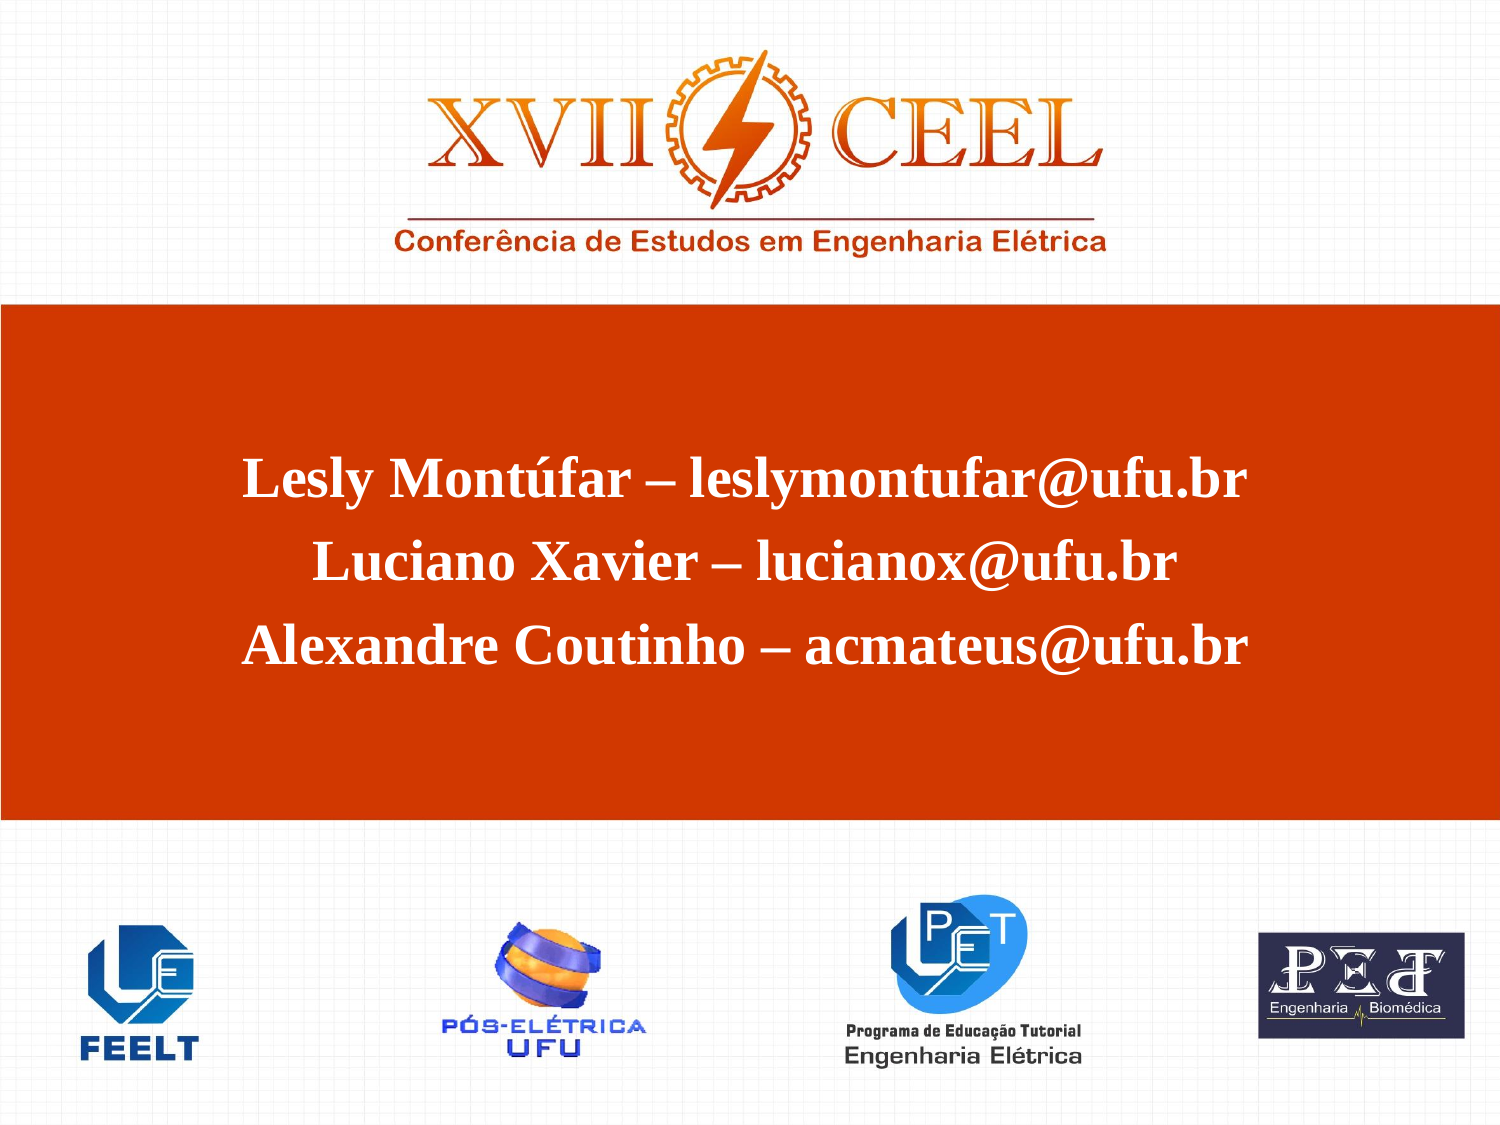

Lesly Montúfar – leslymontufar@ufu.br
Luciano Xavier – lucianox@ufu.br
Alexandre Coutinho – acmateus@ufu.br